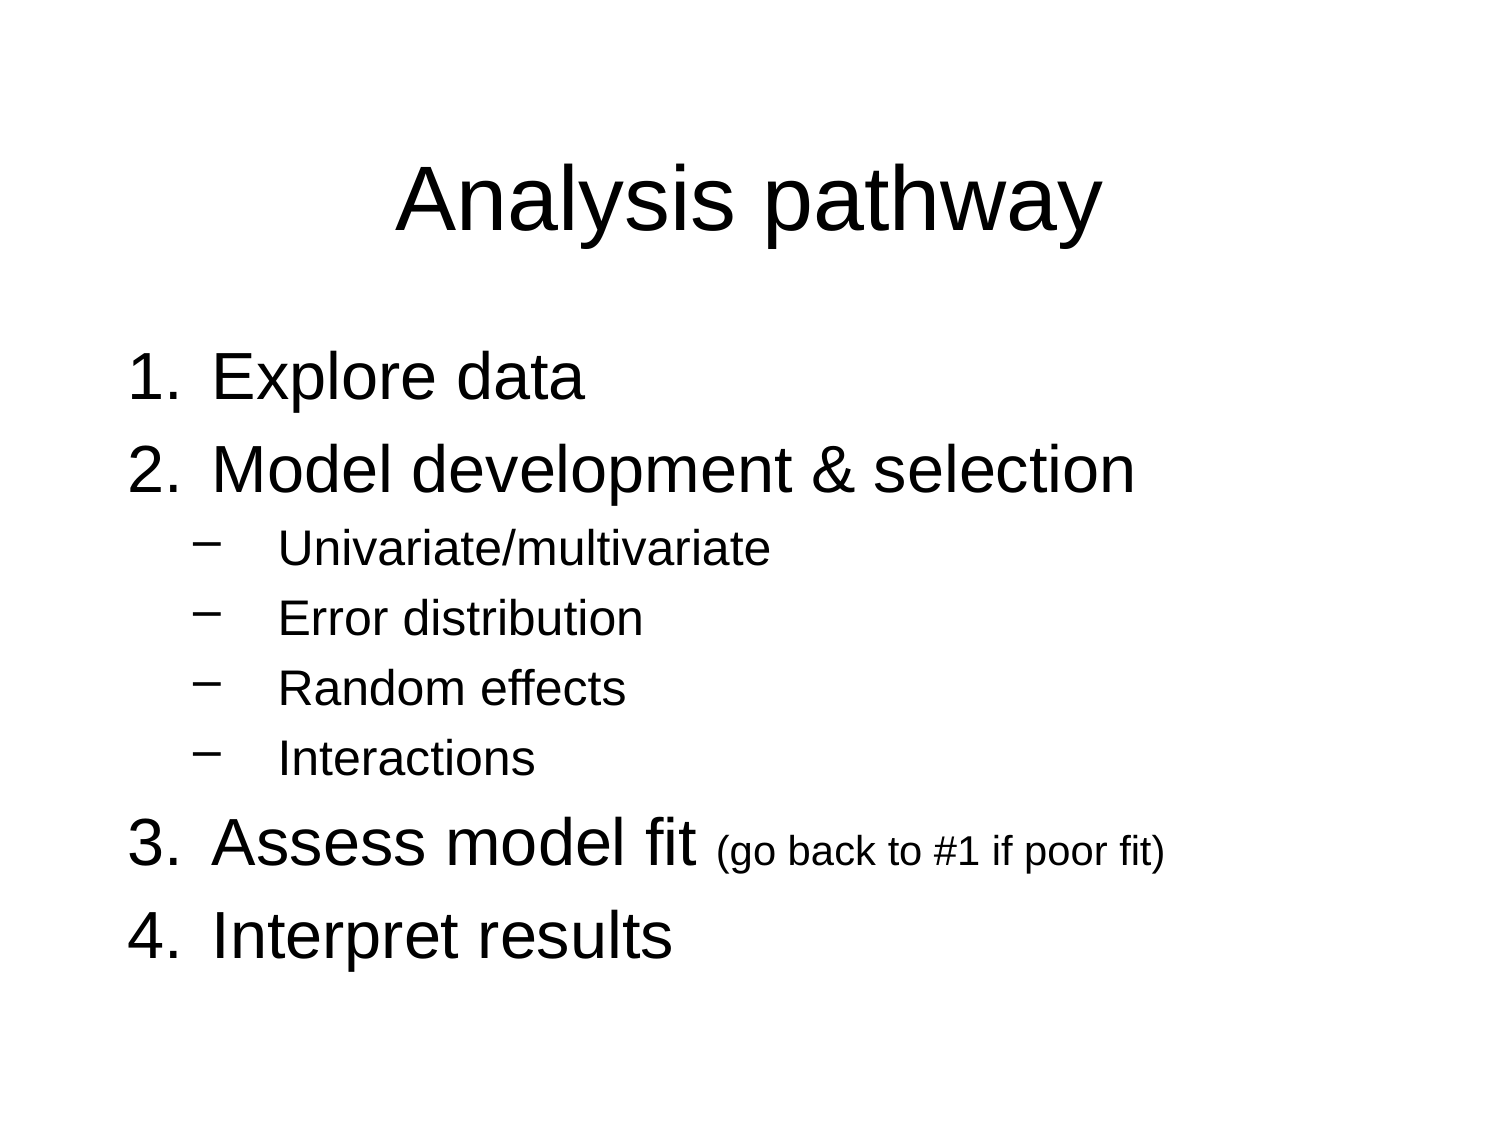

# Analysis pathway
Explore data
Model development & selection
Univariate/multivariate
Error distribution
Random effects
Interactions
Assess model fit (go back to #1 if poor fit)
Interpret results